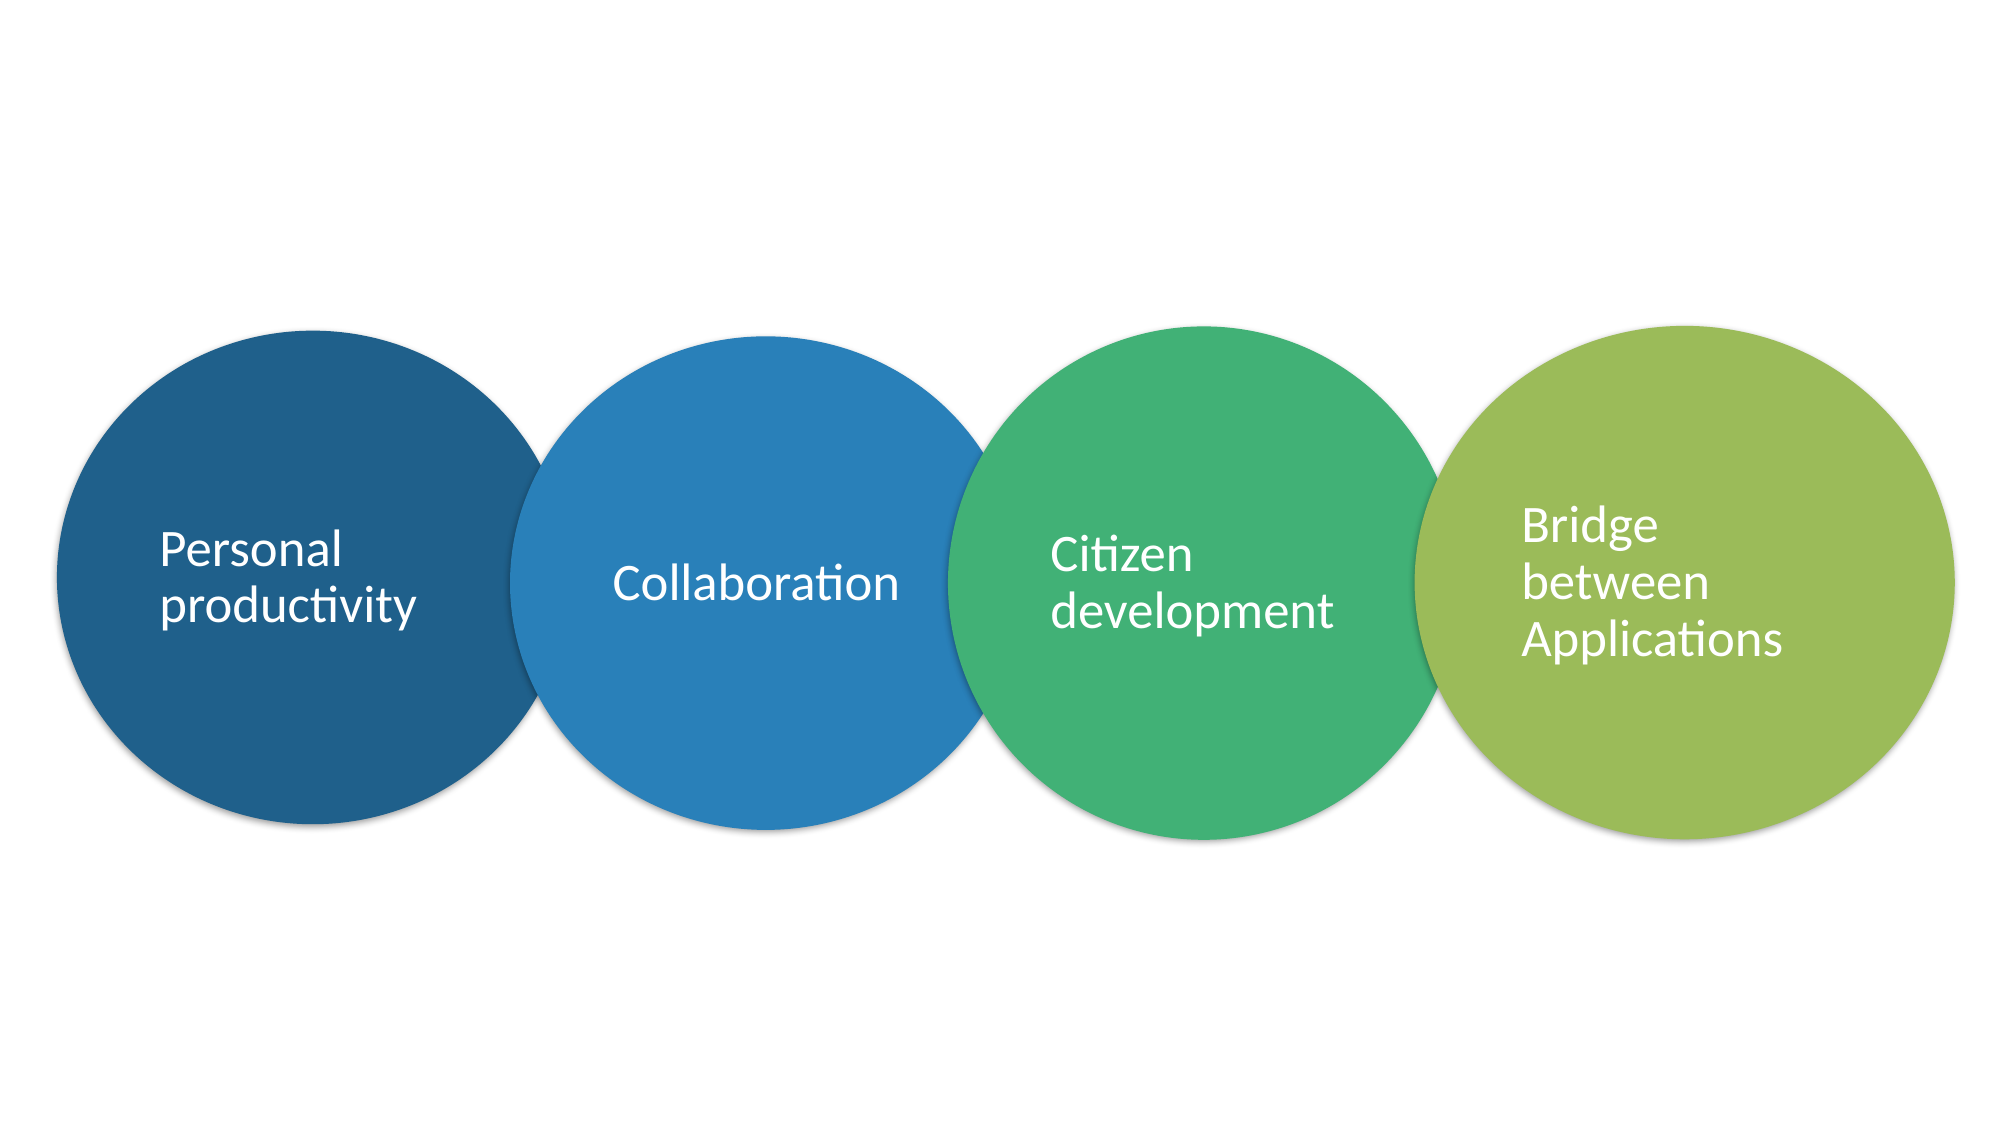

#

Bridge between Applications
Citizen development
Personal productivity
Collaboration